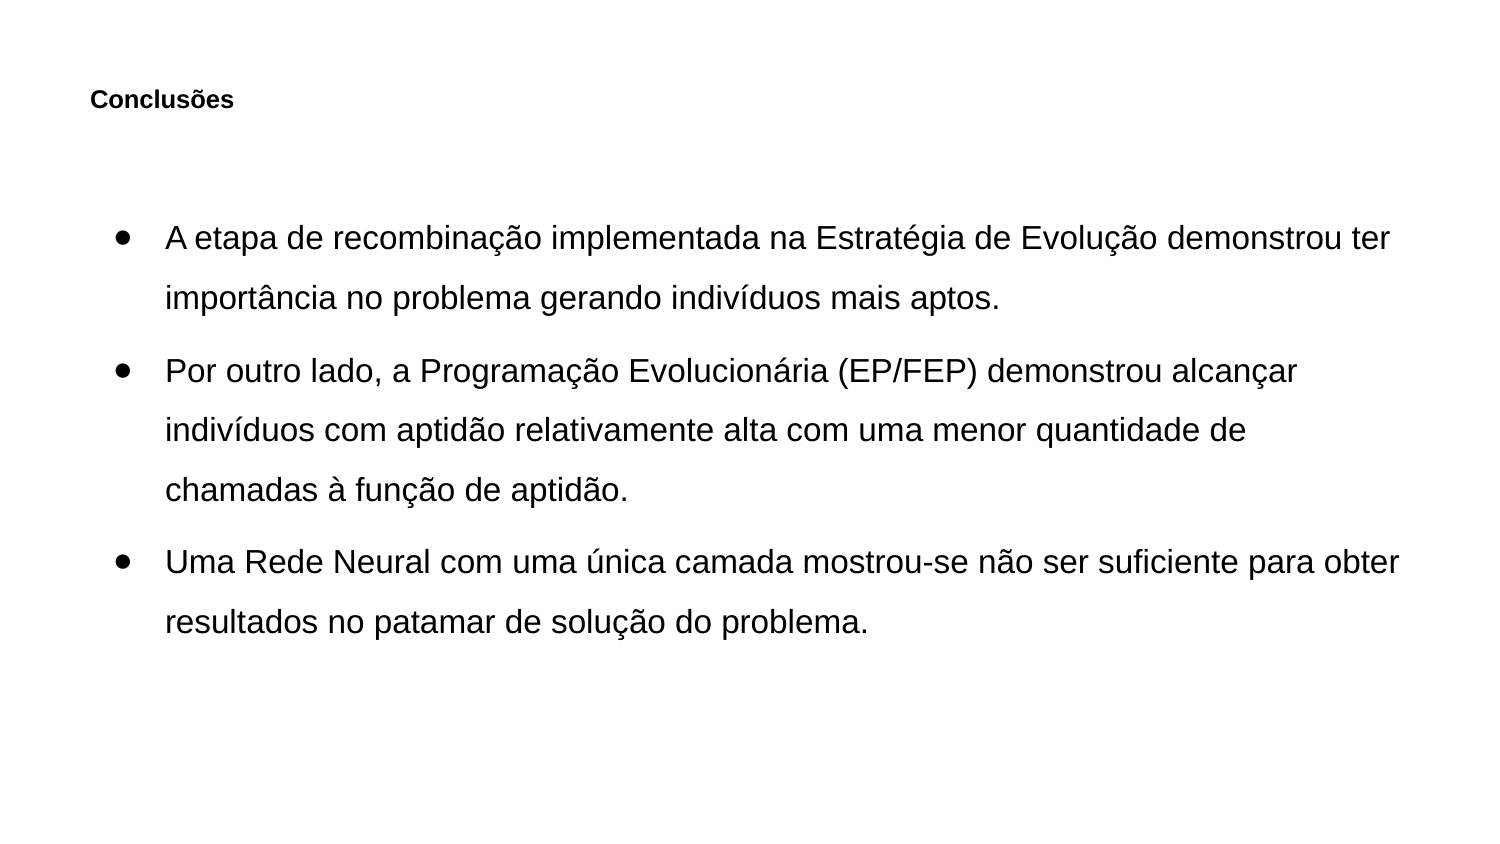

# Conclusões
A etapa de recombinação implementada na Estratégia de Evolução demonstrou ter importância no problema gerando indivíduos mais aptos.
Por outro lado, a Programação Evolucionária (EP/FEP) demonstrou alcançar indivíduos com aptidão relativamente alta com uma menor quantidade de chamadas à função de aptidão.
Uma Rede Neural com uma única camada mostrou-se não ser suficiente para obter resultados no patamar de solução do problema.